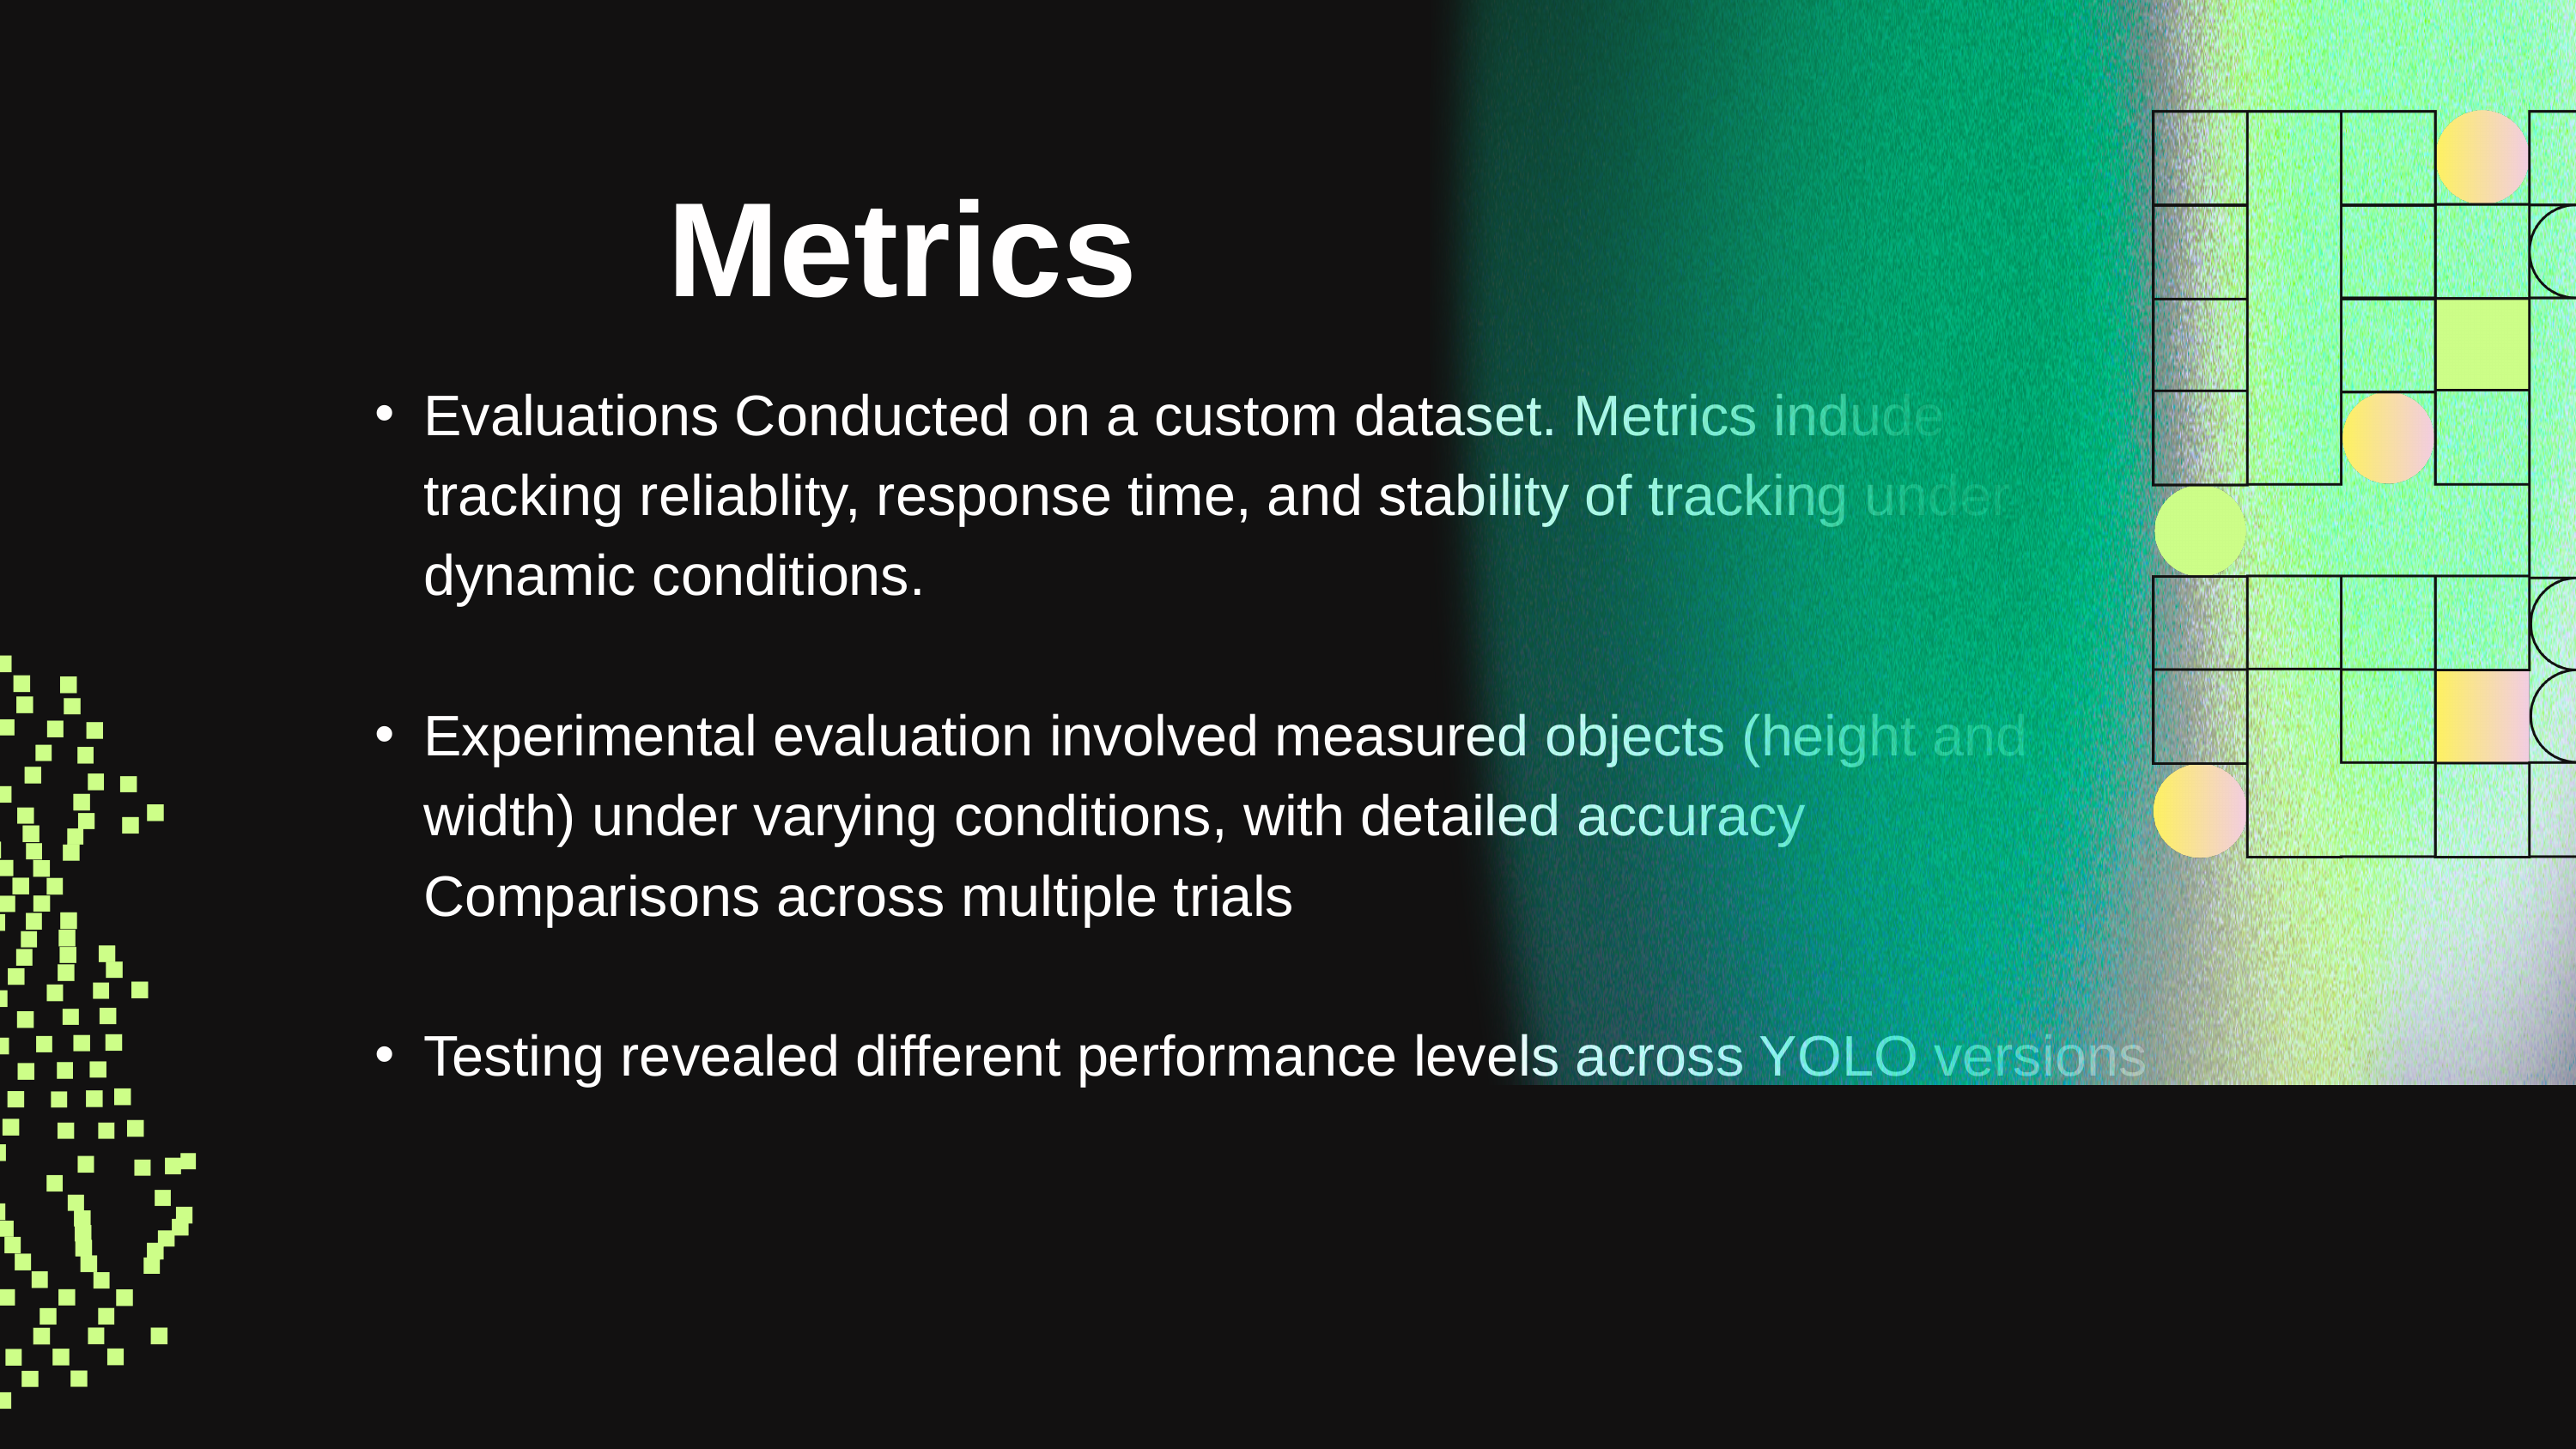

Metrics
Evaluations Conducted on a custom dataset. Metrics indude tracking reliablity, response time, and stability of tracking under dynamic conditions.

Experimental evaluation involved measured objects (height and width) under varying conditions, with detailed accuracy Comparisons across multiple trials

Testing revealed different performance levels across YOLO versions